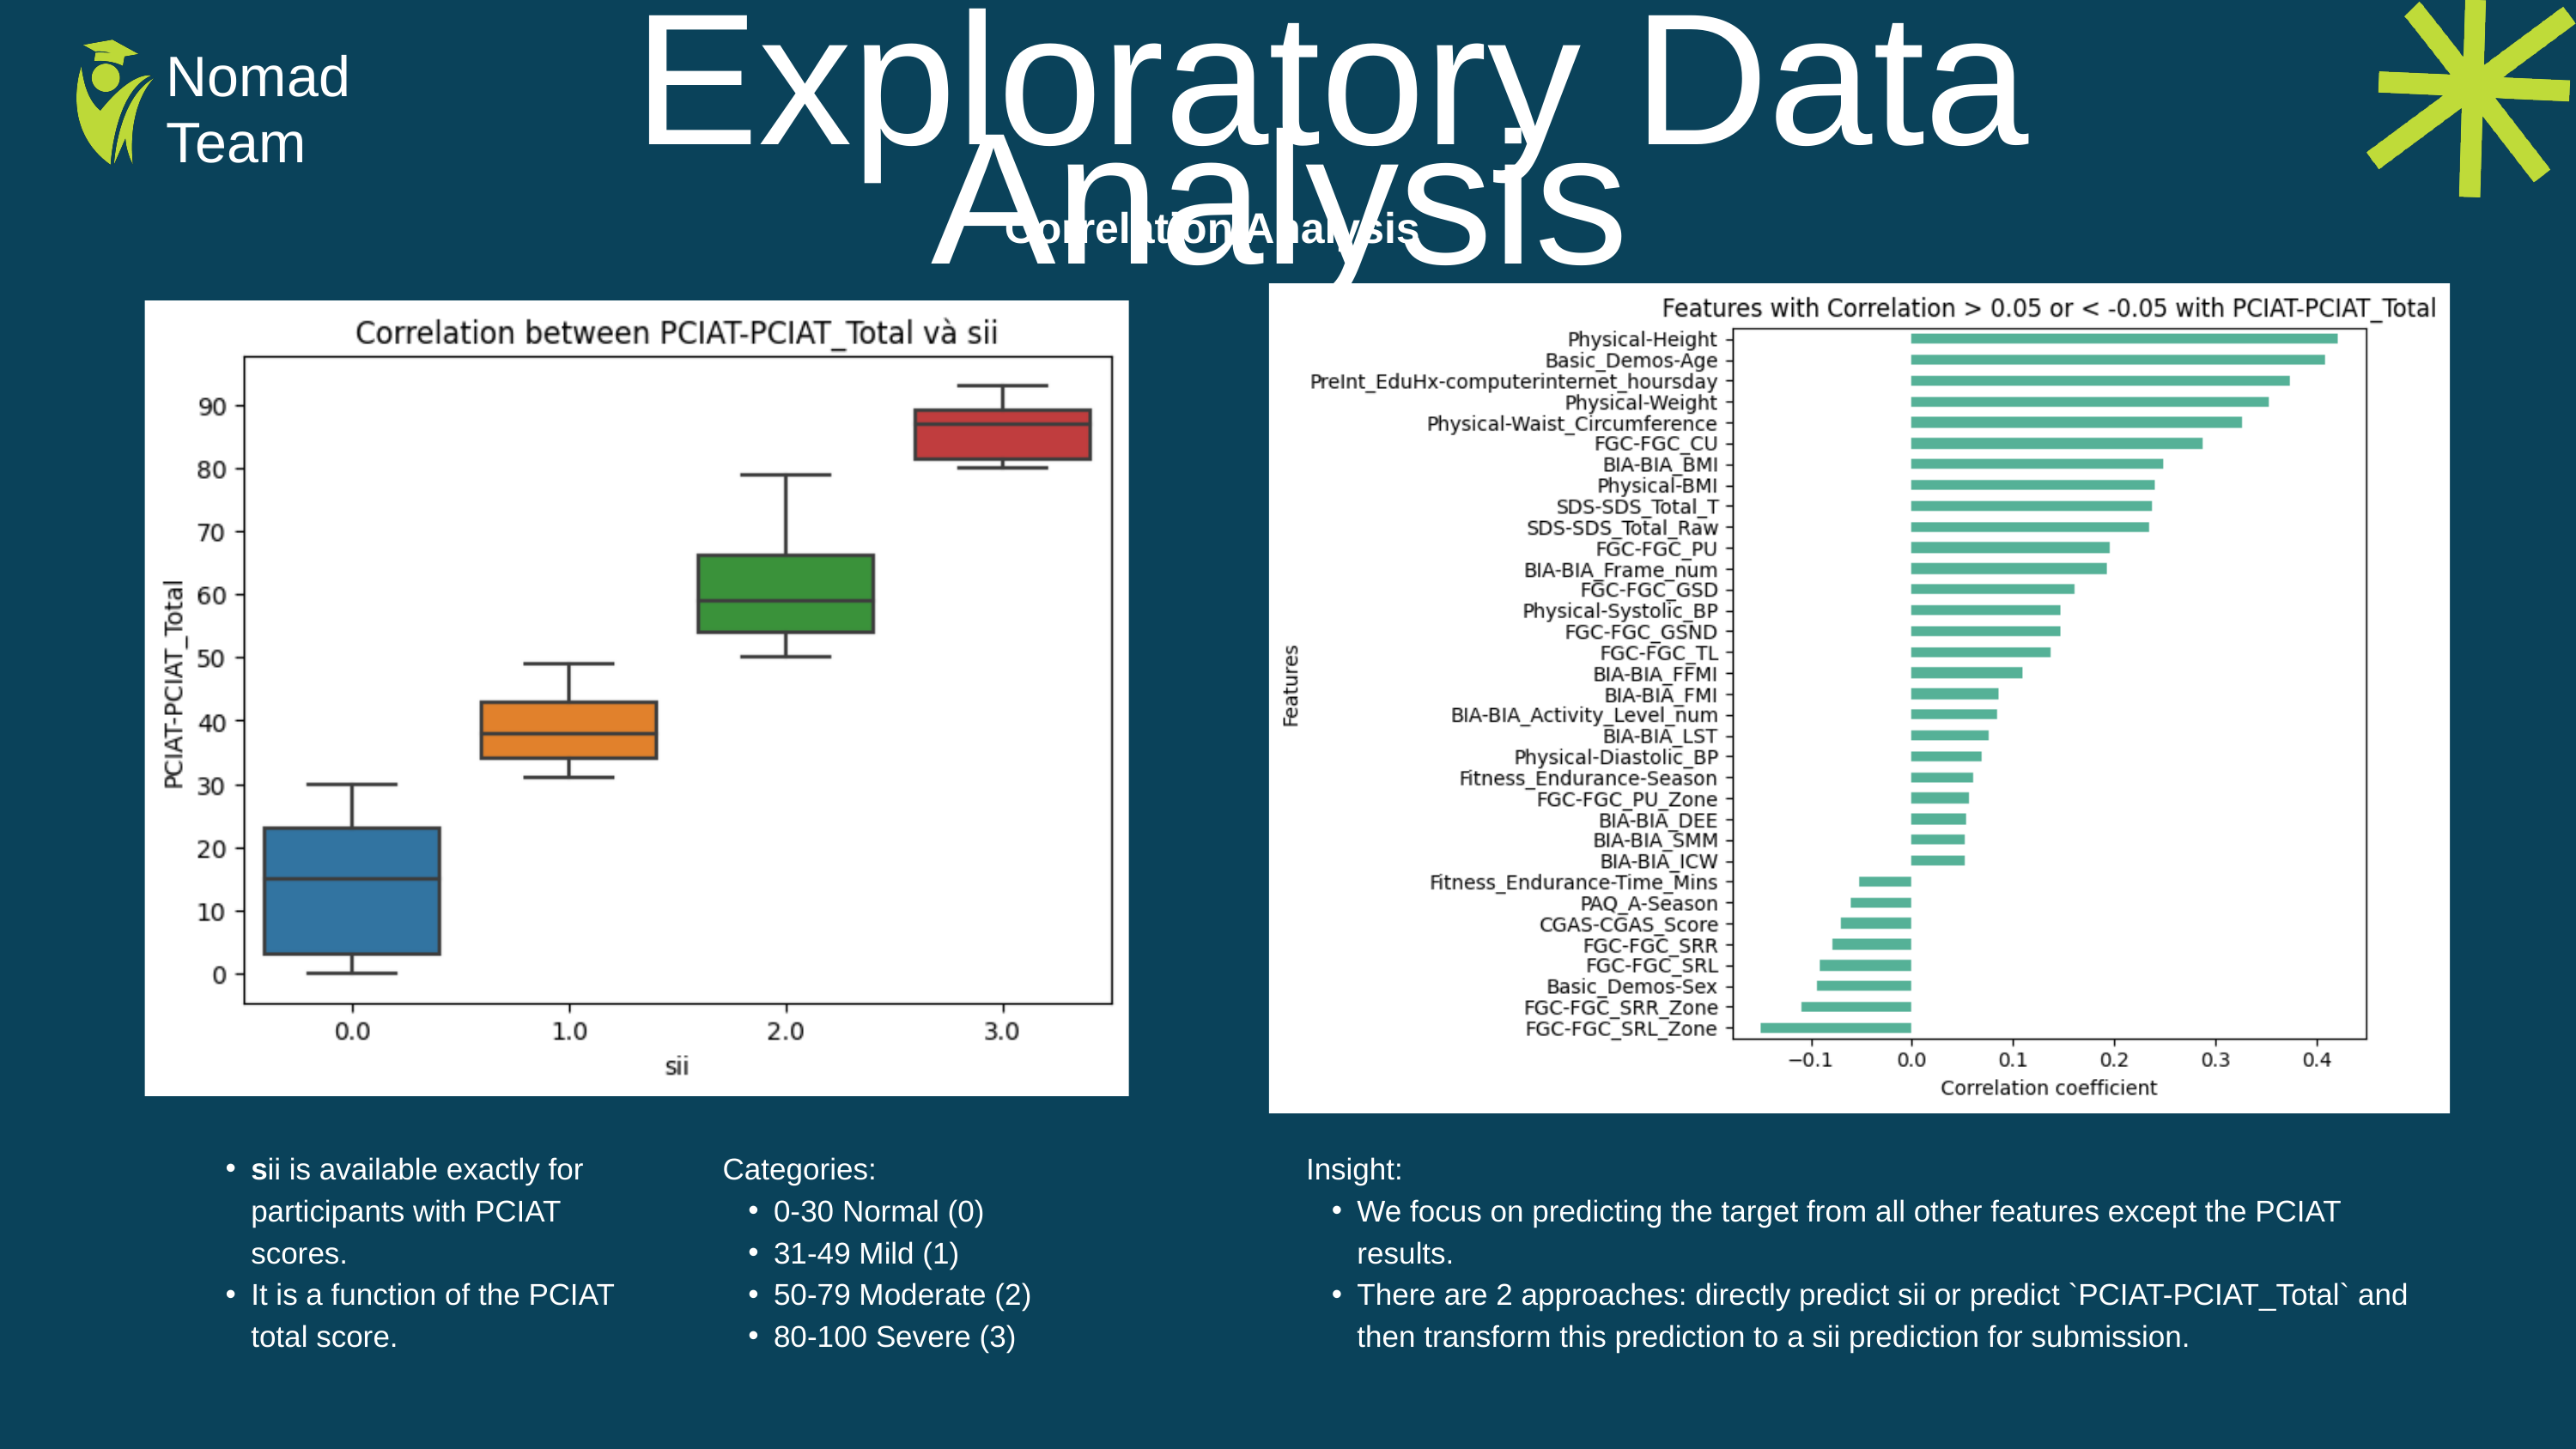

Nomad Team
 Exploratory Data Analysis
Correlation Analysis

sii is available exactly for participants with PCIAT scores.
It is a function of the PCIAT total score.
Categories:
0-30 Normal (0)
31-49 Mild (1)
50-79 Moderate (2)
80-100 Severe (3)

Insight:
We focus on predicting the target from all other features except the PCIAT results.
There are 2 approaches: directly predict sii or predict `PCIAT-PCIAT_Total` and then transform this prediction to a sii prediction for submission.